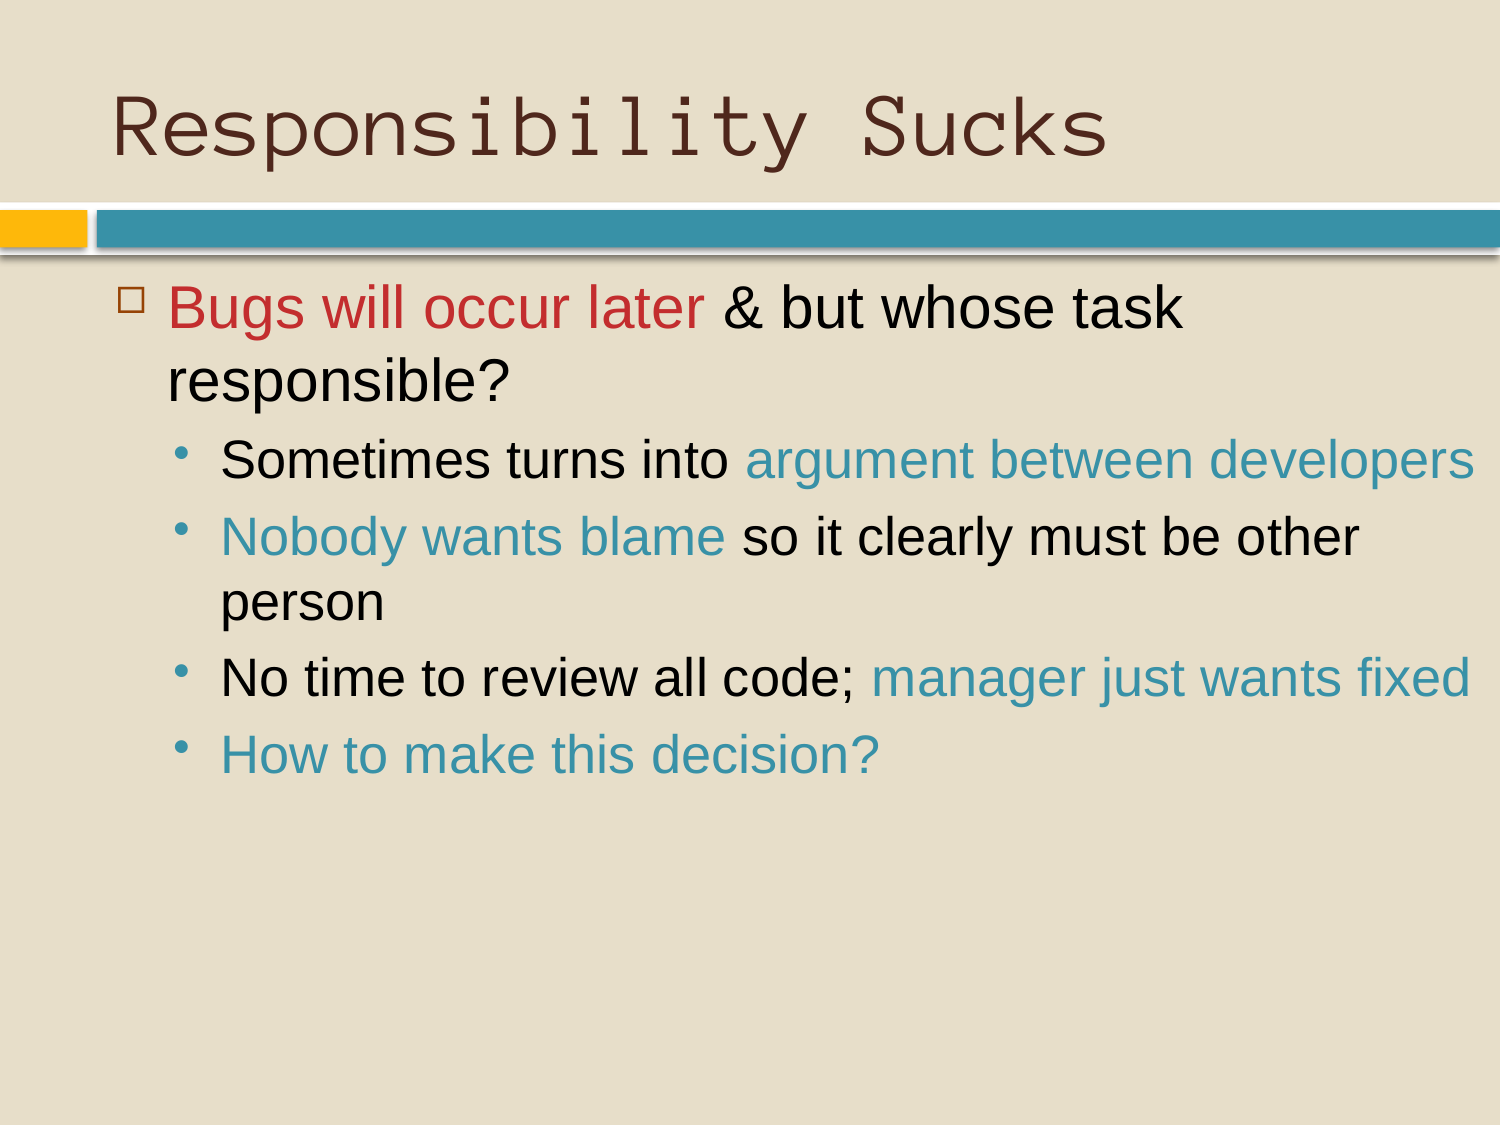

# Responsibility Sucks
Bugs will occur later & but whose task responsible?
Sometimes turns into argument between developers
Nobody wants blame so it clearly must be other person
No time to review all code; manager just wants fixed
How to make this decision?